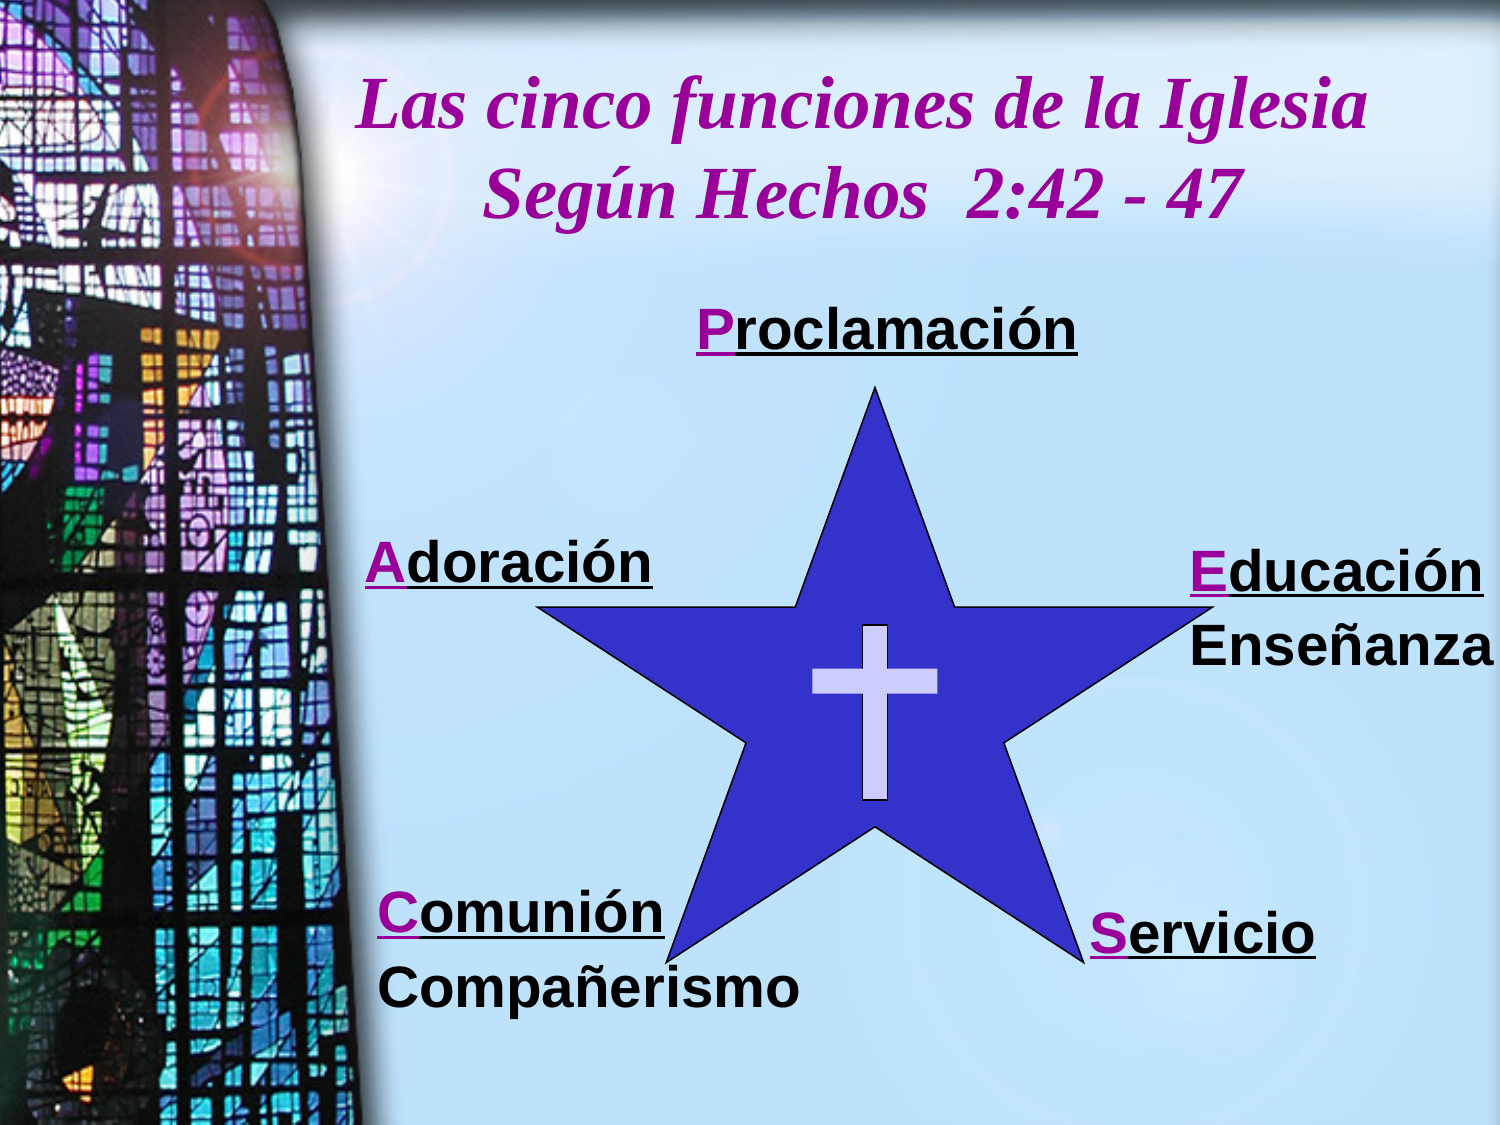

# Las cinco funciones de la Iglesia Según Hechos  2:42 - 47
 Proclamación

Adoración
Educación
Enseñanza

Comunión
Compañerismo
Servicio